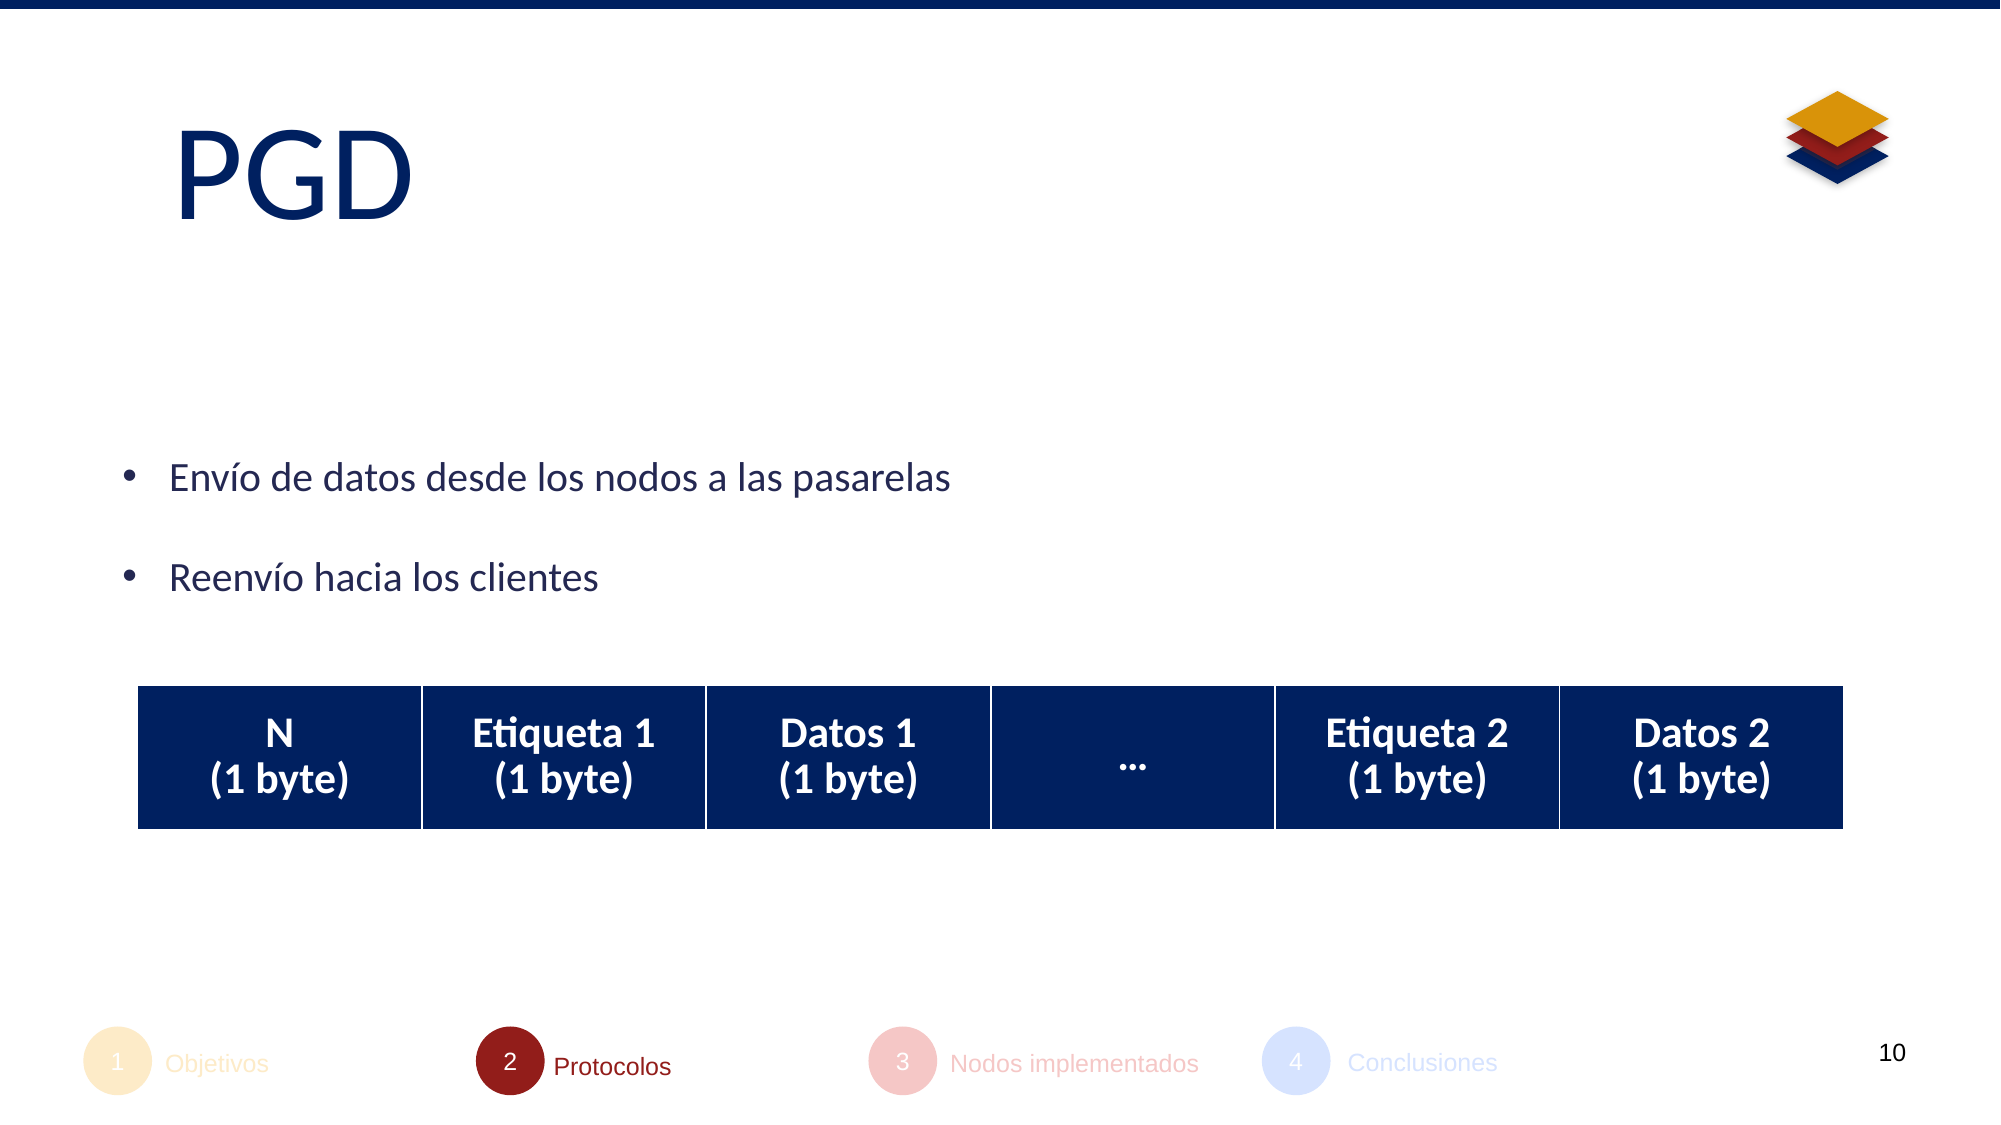

PGD
Envío de datos desde los nodos a las pasarelas

Reenvío hacia los clientes
| N (1 byte) | Etiqueta 1 (1 byte) | Datos 1 (1 byte) | … | Etiqueta 2 (1 byte) | Datos 2 (1 byte) |
| --- | --- | --- | --- | --- | --- |
10
1
2
3
4
Conclusiones
Objetivos
Nodos implementados
Protocolos